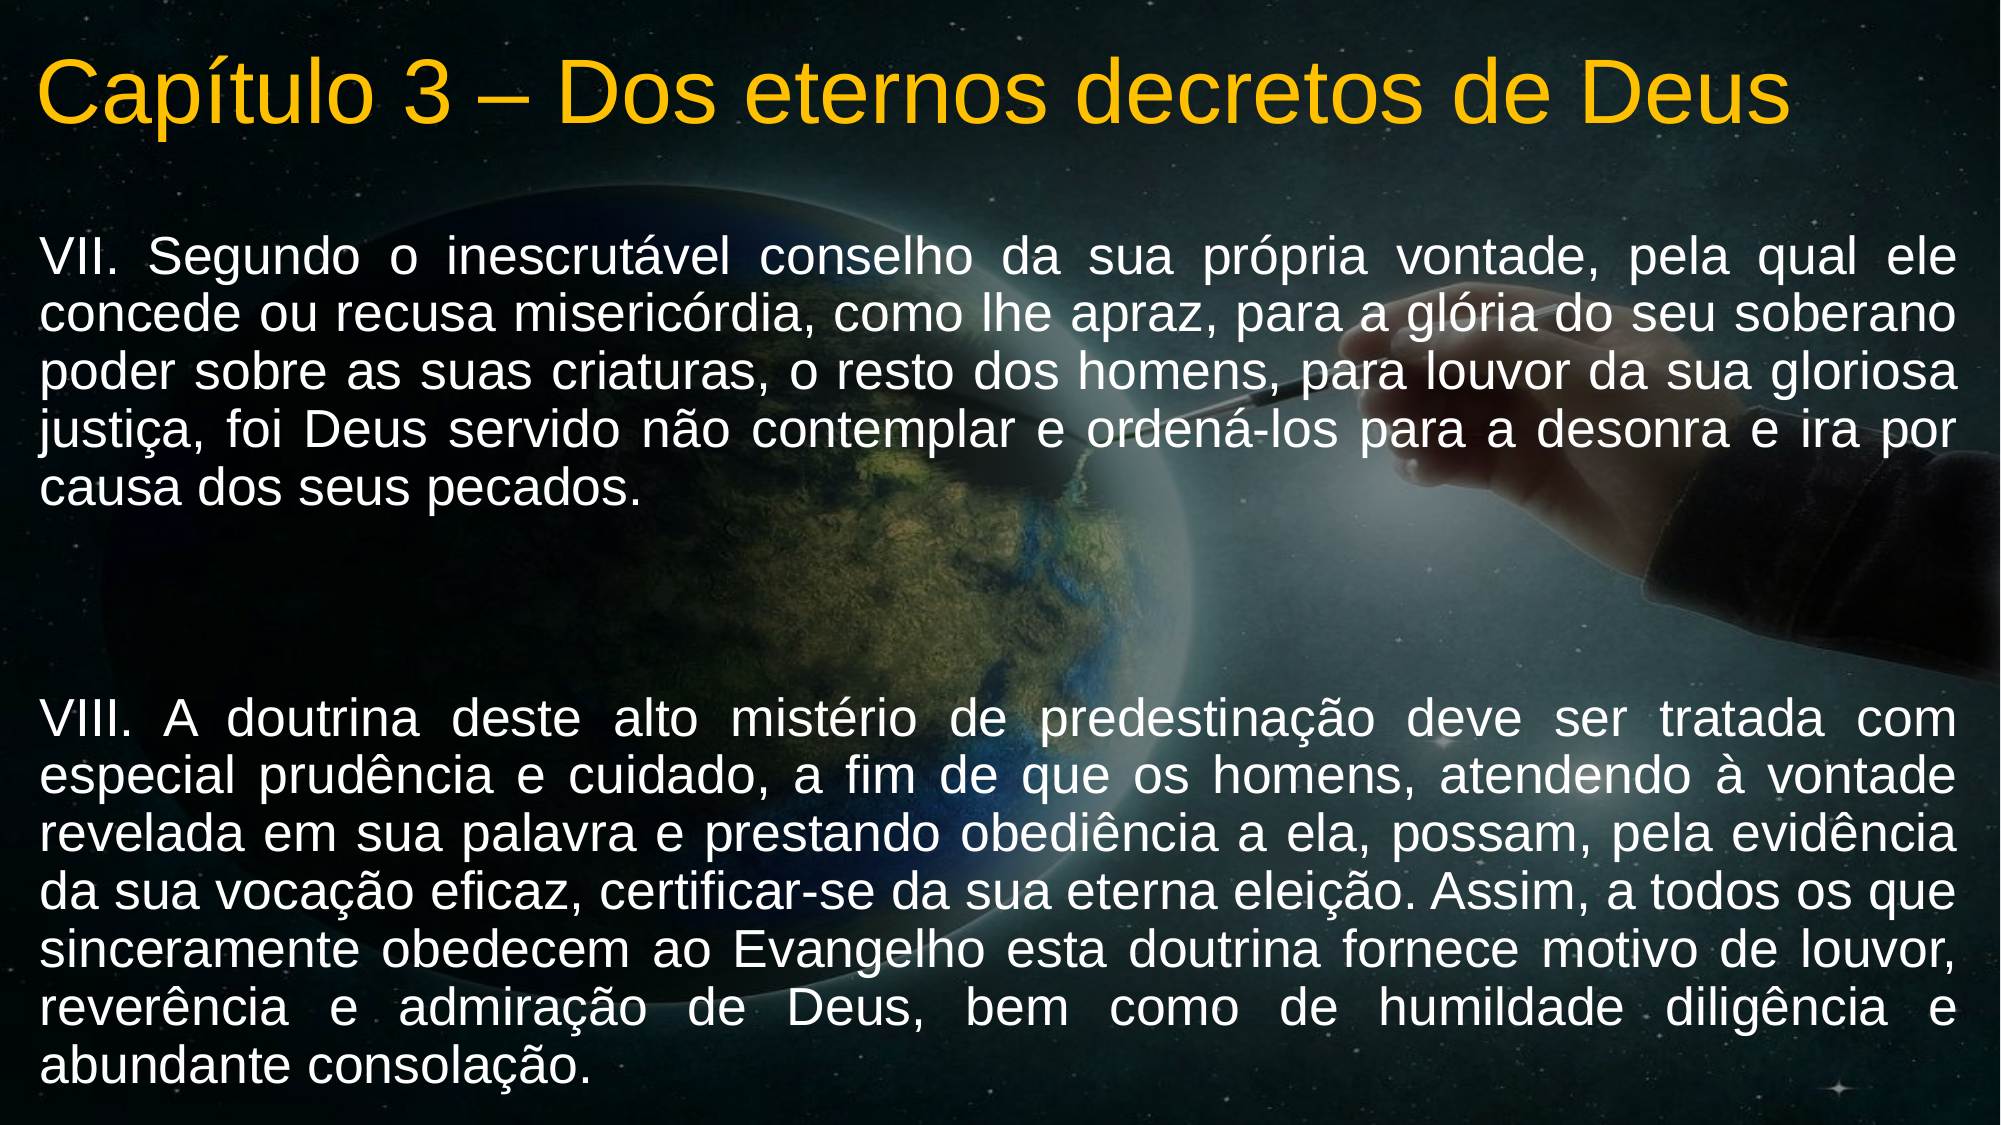

# Capítulo 3 – Dos eternos decretos de Deus
VII. Segundo o inescrutável conselho da sua própria vontade, pela qual ele concede ou recusa misericórdia, como lhe apraz, para a glória do seu soberano poder sobre as suas criaturas, o resto dos homens, para louvor da sua gloriosa justiça, foi Deus servido não contemplar e ordená-los para a desonra e ira por causa dos seus pecados.

VIII. A doutrina deste alto mistério de predestinação deve ser tratada com especial prudência e cuidado, a fim de que os homens, atendendo à vontade revelada em sua palavra e prestando obediência a ela, possam, pela evidência da sua vocação eficaz, certificar-se da sua eterna eleição. Assim, a todos os que sinceramente obedecem ao Evangelho esta doutrina fornece motivo de louvor, reverência e admiração de Deus, bem como de humildade diligência e abundante consolação.